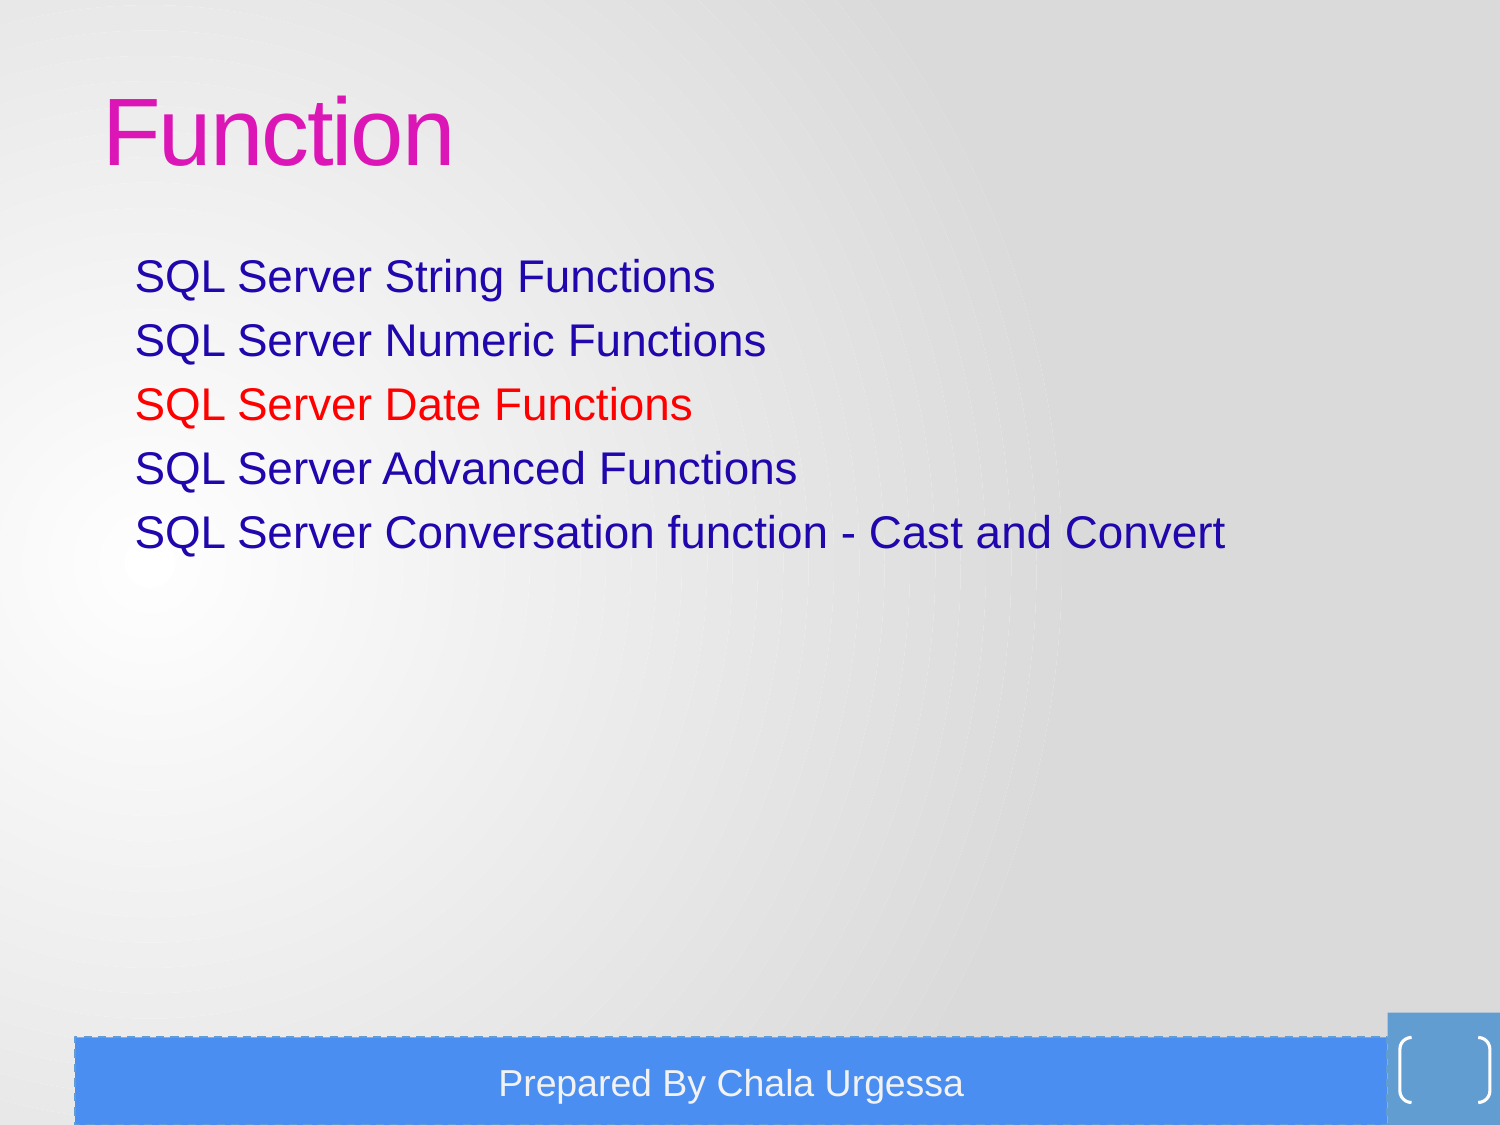

# Function

   SQL Server String Functions
   SQL Server Numeric Functions
   SQL Server Date Functions
   SQL Server Advanced Functions
   SQL Server Conversation function - Cast and Convert

49